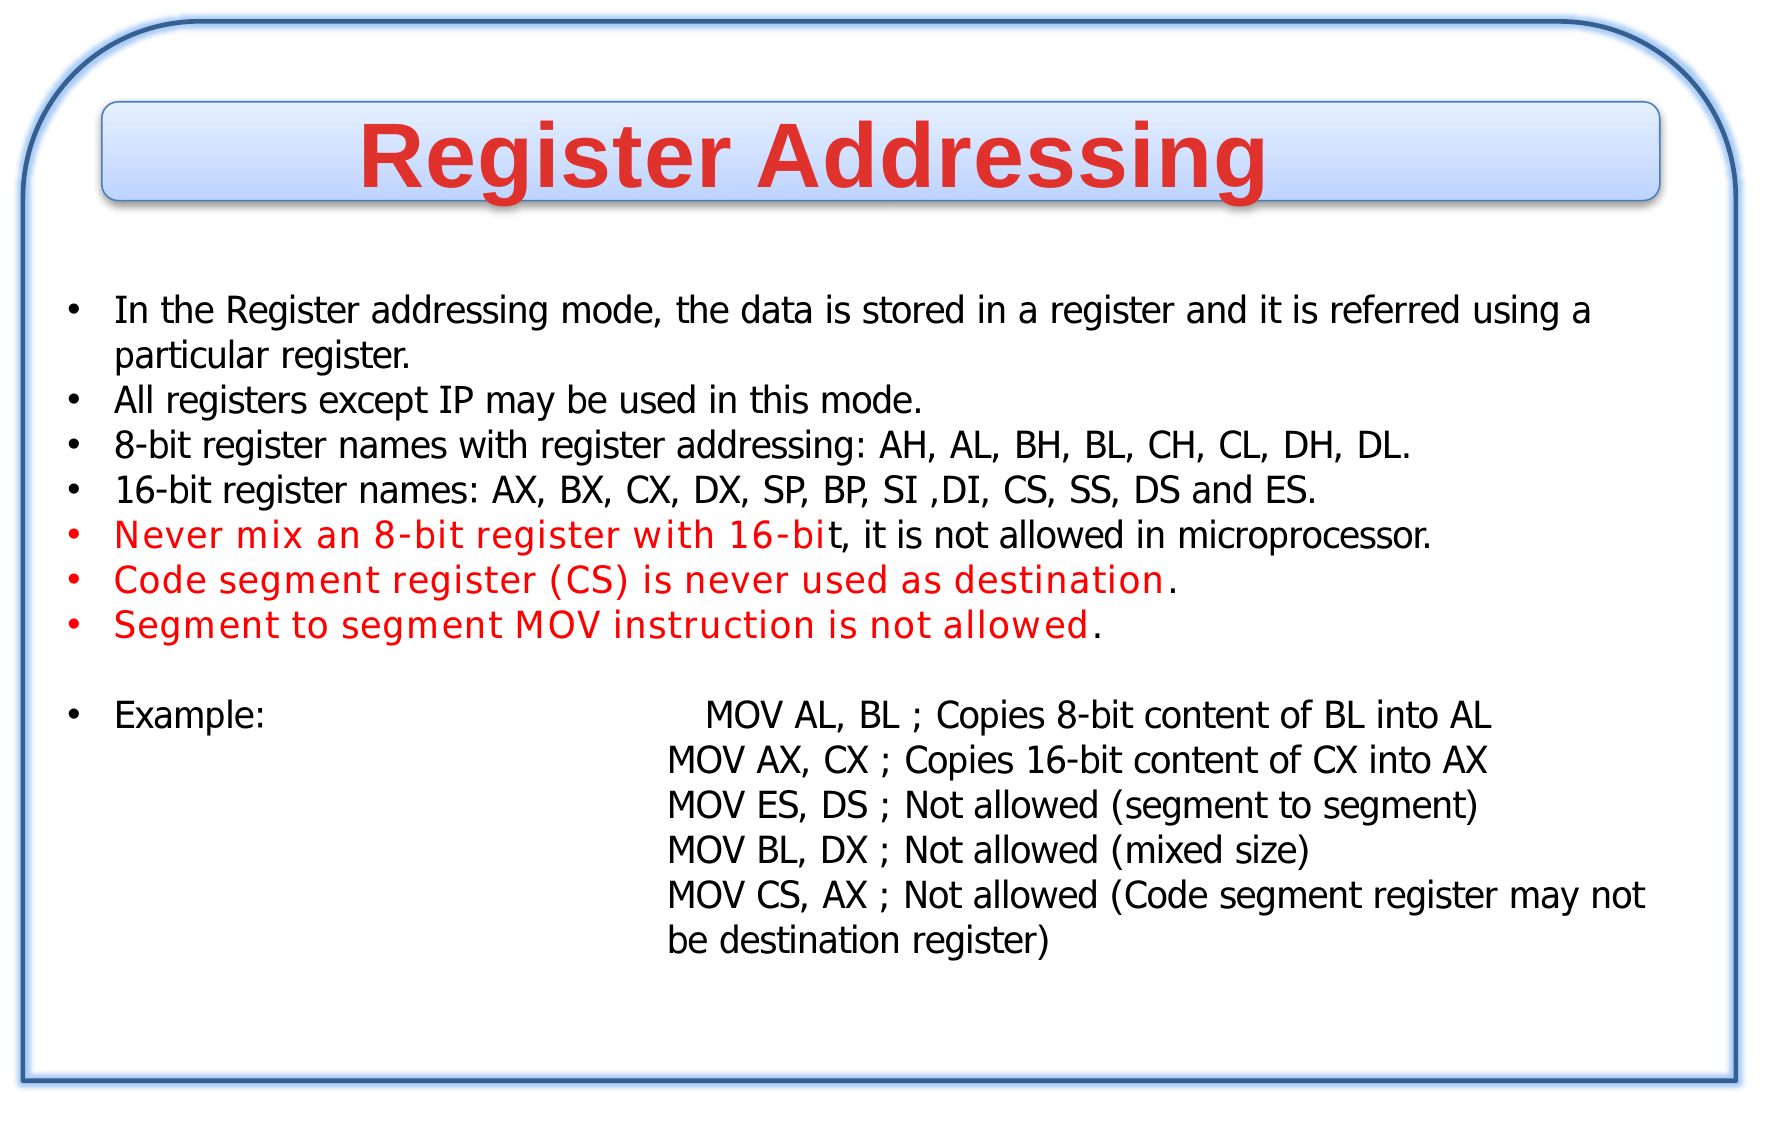

Register Addressing
In the Register addressing mode, the data is stored in a register and it is referred using a particular register.
All registers except IP may be used in this mode.
8-bit register names with register addressing: AH, AL, BH, BL, CH, CL, DH, DL.
16-bit register names: AX, BX, CX, DX, SP, BP, SI ,DI, CS, SS, DS and ES.
Never mix an 8-bit register with 16-bit, it is not allowed in microprocessor.
Code segment register (CS) is never used as destination.
Segment to segment MOV instruction is not allowed.

Example:		            MOV AL, BL ; Copies 8-bit content of BL into AL
				MOV AX, CX ; Copies 16-bit content of CX into AX
				MOV ES, DS ; Not allowed (segment to segment)
				MOV BL, DX ; Not allowed (mixed size)
				MOV CS, AX ; Not allowed (Code segment register may not       				be destination register)